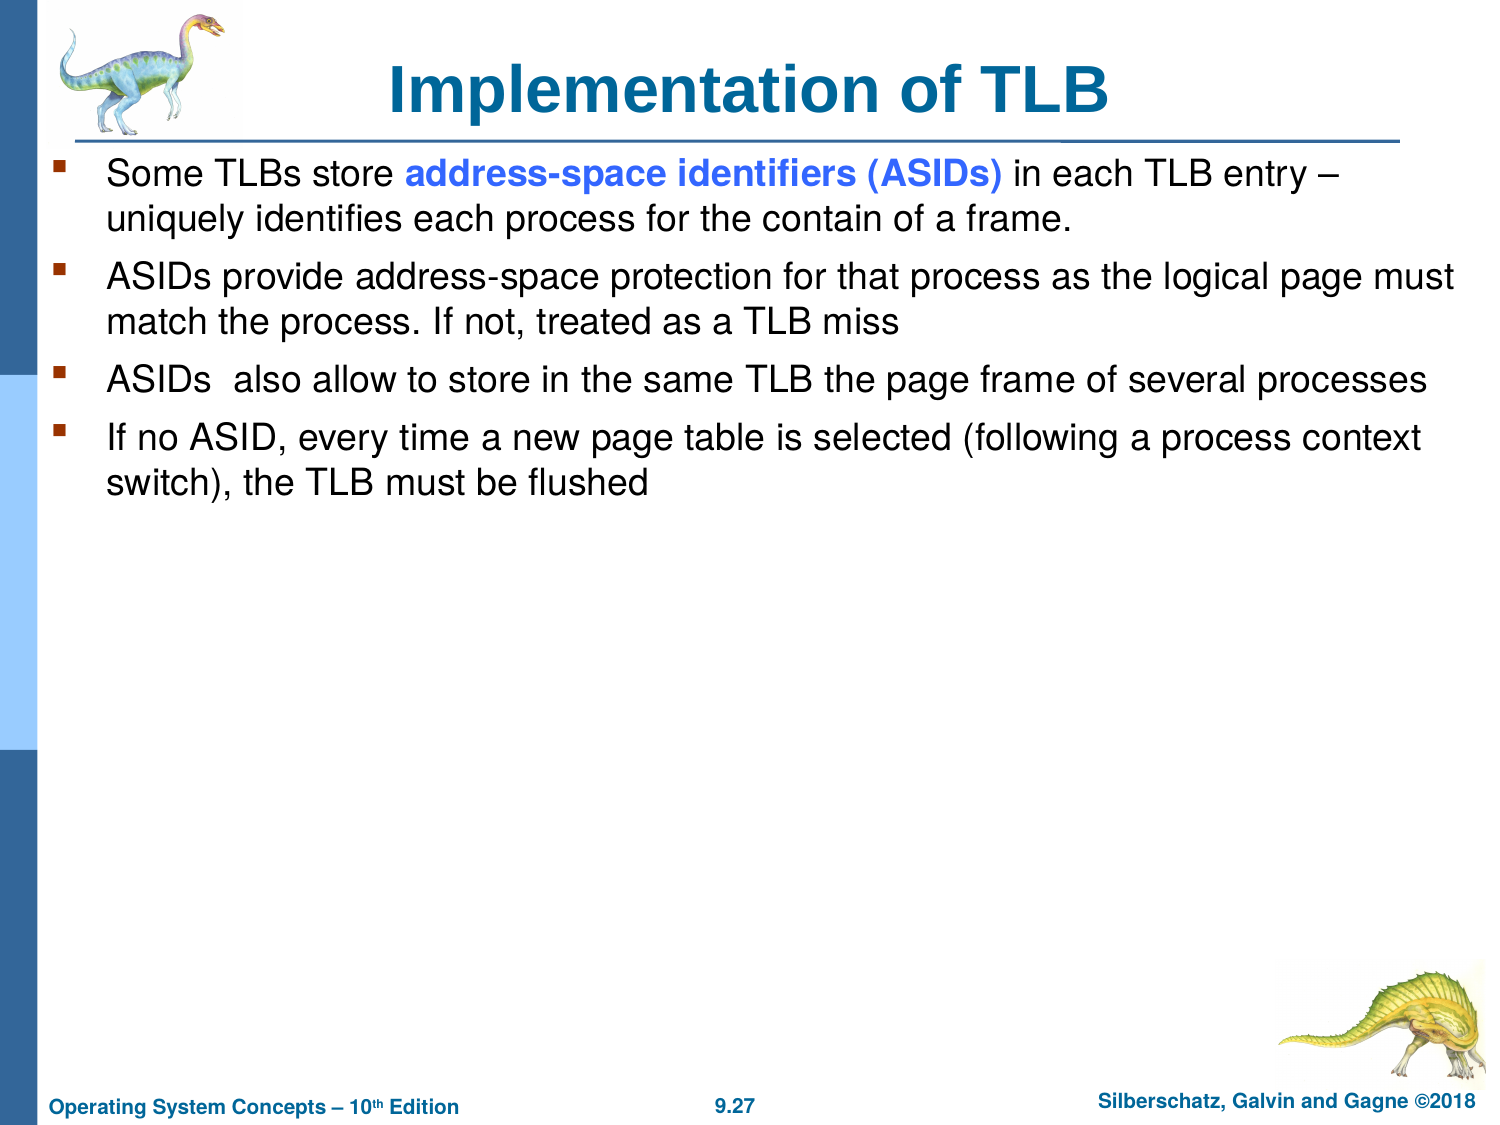

# Implementation of TLB
Some TLBs store address-space identifiers (ASIDs) in each TLB entry – uniquely identifies each process for the contain of a frame.
ASIDs provide address-space protection for that process as the logical page must match the process. If not, treated as a TLB miss
ASIDs  also allow to store in the same TLB the page frame of several processes
If no ASID, every time a new page table is selected (following a process context switch), the TLB must be flushed